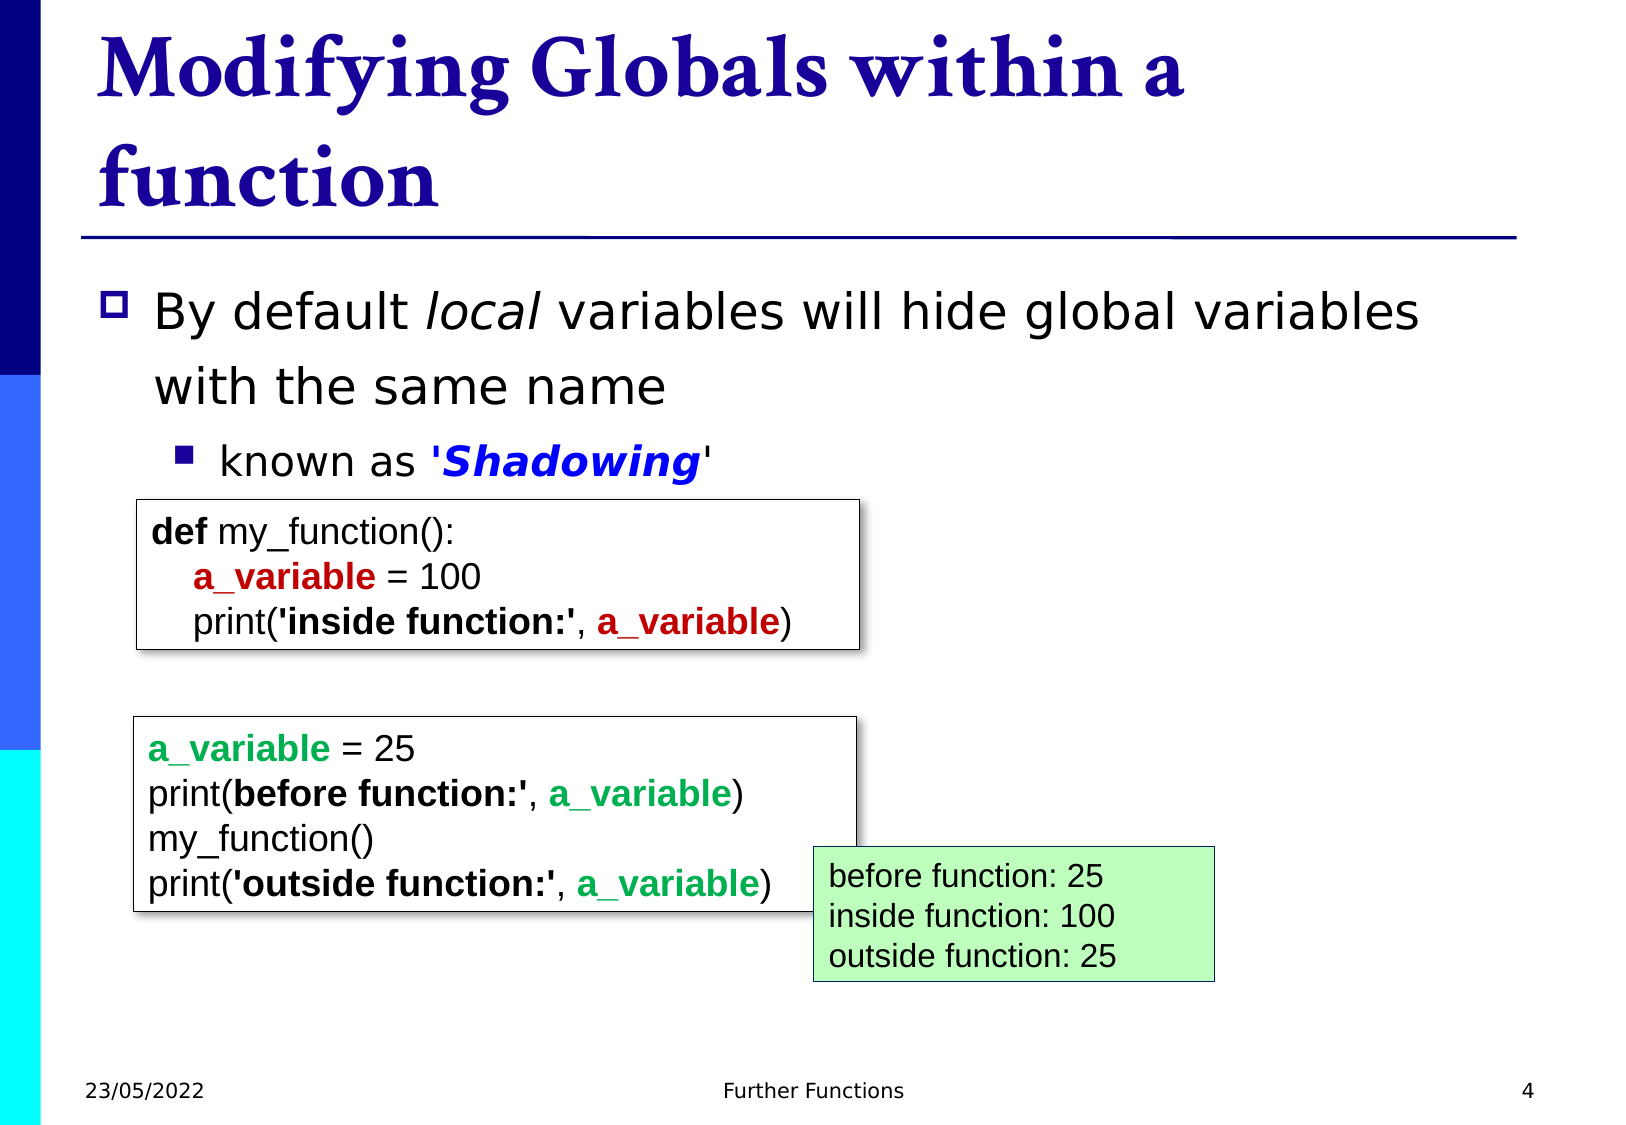

# Modifying Globals within a function
By default local variables will hide global variables with the same name
known as 'Shadowing'

def my_function():
    a_variable = 100
    print('inside function:', a_variable)
a_variable = 25
print(before function:', a_variable)
my_function()
print('outside function:', a_variable)
before function: 25
inside function: 100
outside function: 25
23/05/2022
Further Functions
4